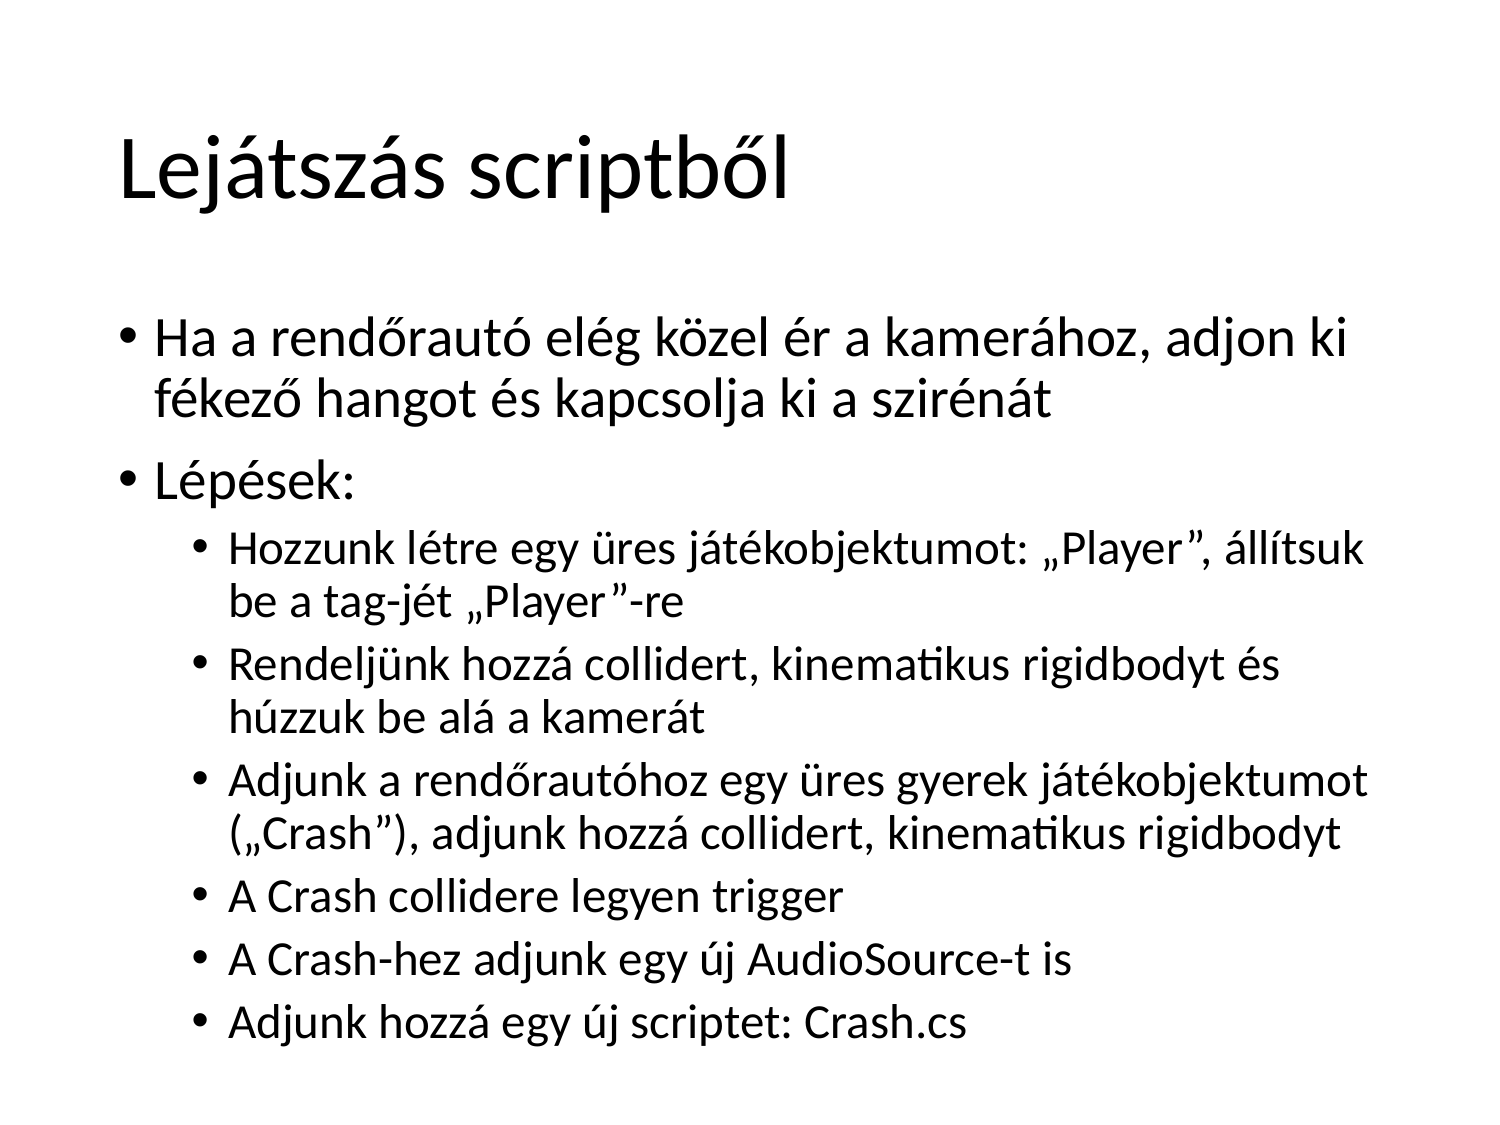

# Lejátszás scriptből
Ha a rendőrautó elég közel ér a kamerához, adjon ki fékező hangot és kapcsolja ki a szirénát
Lépések:
Hozzunk létre egy üres játékobjektumot: „Player”, állítsuk be a tag-jét „Player”-re
Rendeljünk hozzá collidert, kinematikus rigidbodyt és húzzuk be alá a kamerát
Adjunk a rendőrautóhoz egy üres gyerek játékobjektumot („Crash”), adjunk hozzá collidert, kinematikus rigidbodyt
A Crash collidere legyen trigger
A Crash-hez adjunk egy új AudioSource-t is
Adjunk hozzá egy új scriptet: Crash.cs